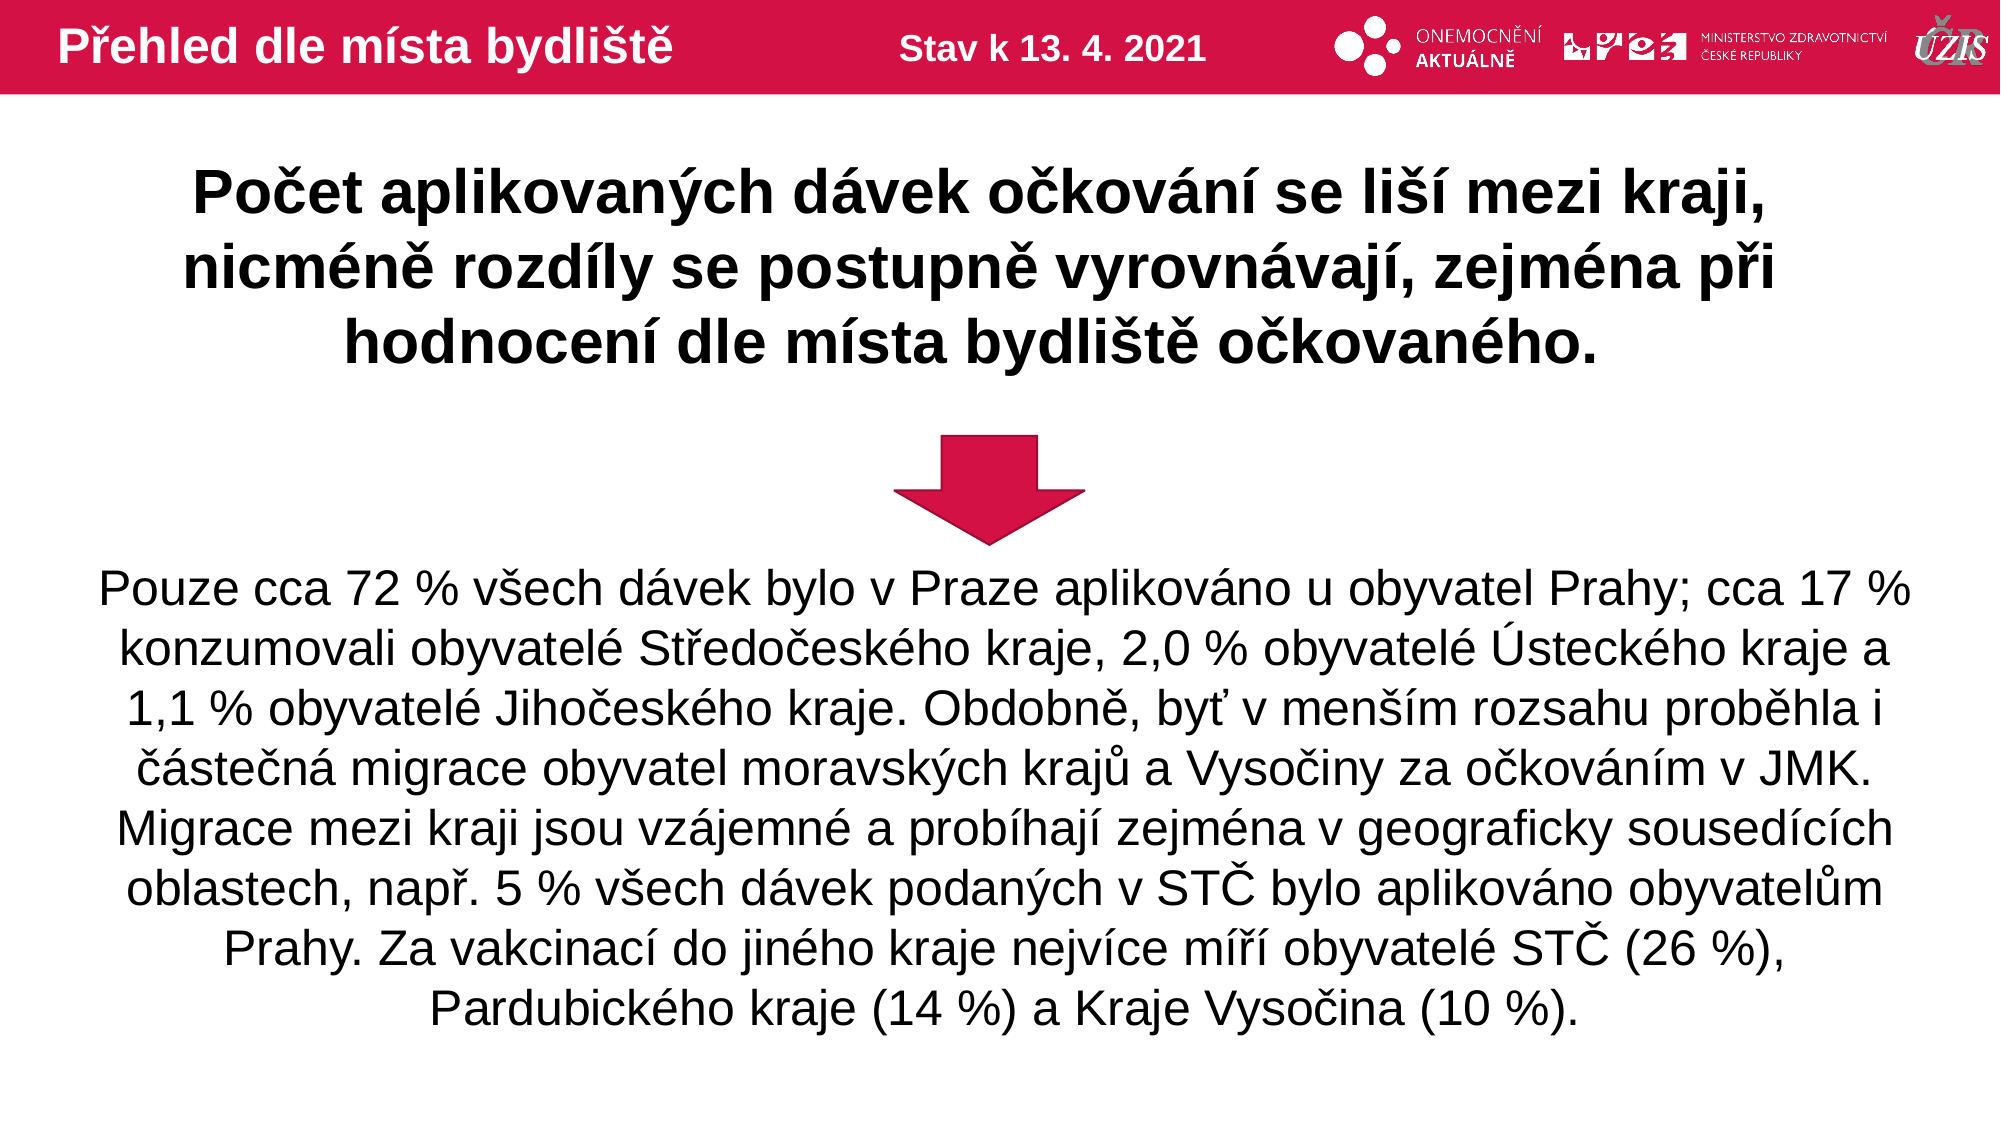

# Přehled dle místa bydliště
Stav k 13. 4. 2021
Počet aplikovaných dávek očkování se liší mezi kraji, nicméně rozdíly se postupně vyrovnávají, zejména při hodnocení dle místa bydliště očkovaného.

Pouze cca 72 % všech dávek bylo v Praze aplikováno u obyvatel Prahy; cca 17 % konzumovali obyvatelé Středočeského kraje, 2,0 % obyvatelé Ústeckého kraje a 1,1 % obyvatelé Jihočeského kraje. Obdobně, byť v menším rozsahu proběhla i částečná migrace obyvatel moravských krajů a Vysočiny za očkováním v JMK. Migrace mezi kraji jsou vzájemné a probíhají zejména v geograficky sousedících oblastech, např. 5 % všech dávek podaných v STČ bylo aplikováno obyvatelům Prahy. Za vakcinací do jiného kraje nejvíce míří obyvatelé STČ (26 %), Pardubického kraje (14 %) a Kraje Vysočina (10 %).